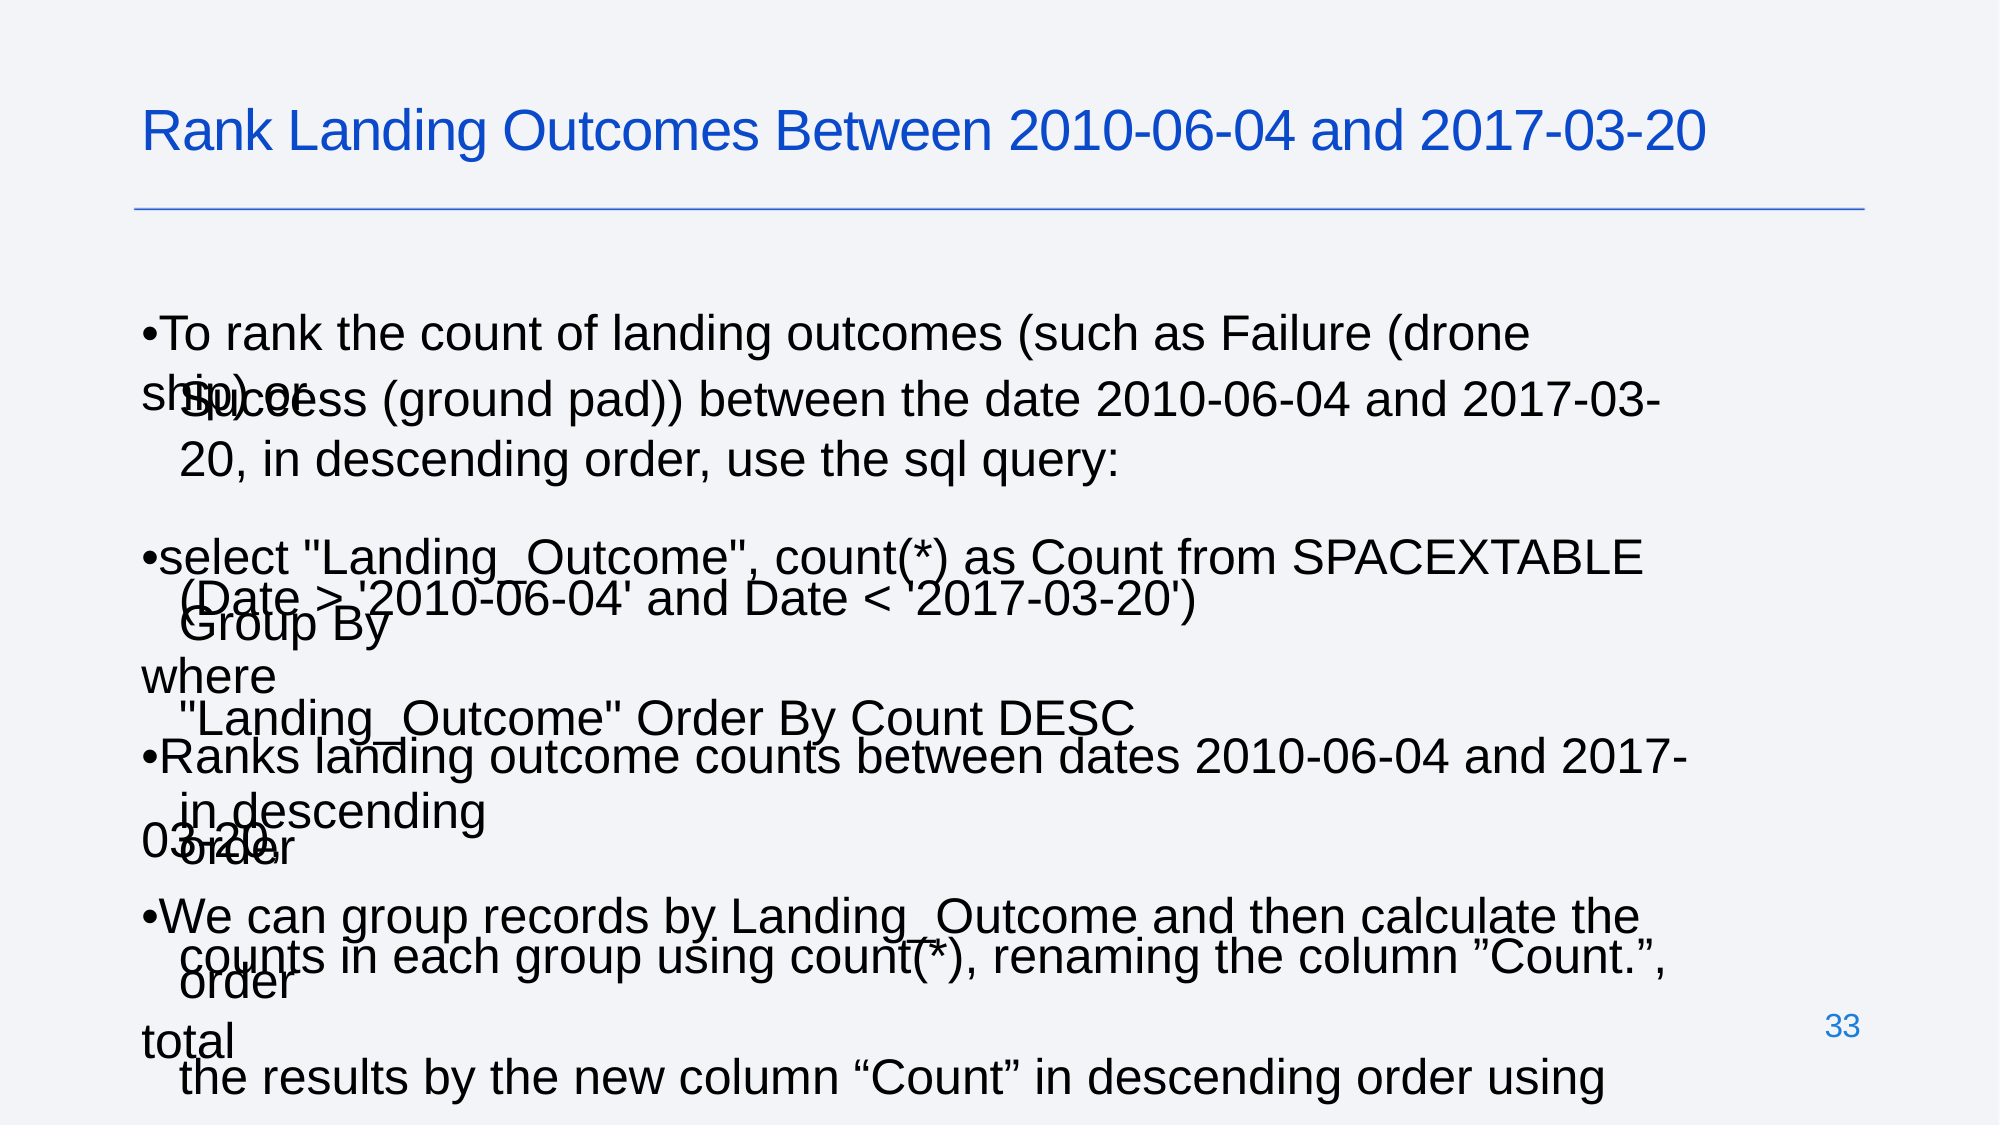

Rank Landing Outcomes Between 2010-06-04 and 2017-03-20
•To rank the count of landing outcomes (such as Failure (drone ship) or
Success (ground pad)) between the date 2010-06-04 and 2017-03-20, in descending order, use the sql query:
•select "Landing_Outcome", count(*) as Count from SPACEXTABLE where
(Date > '2010-06-04' and Date < '2017-03-20') Group By
"Landing_Outcome" Order By Count DESC
•Ranks landing outcome counts between dates 2010-06-04 and 2017-03-20,
in descending order
•We can group records by Landing_Outcome and then calculate the total
counts in each group using count(*), renaming the column ”Count.”, order
the results by the new column “Count” in descending order using “order by
Count desc"
33